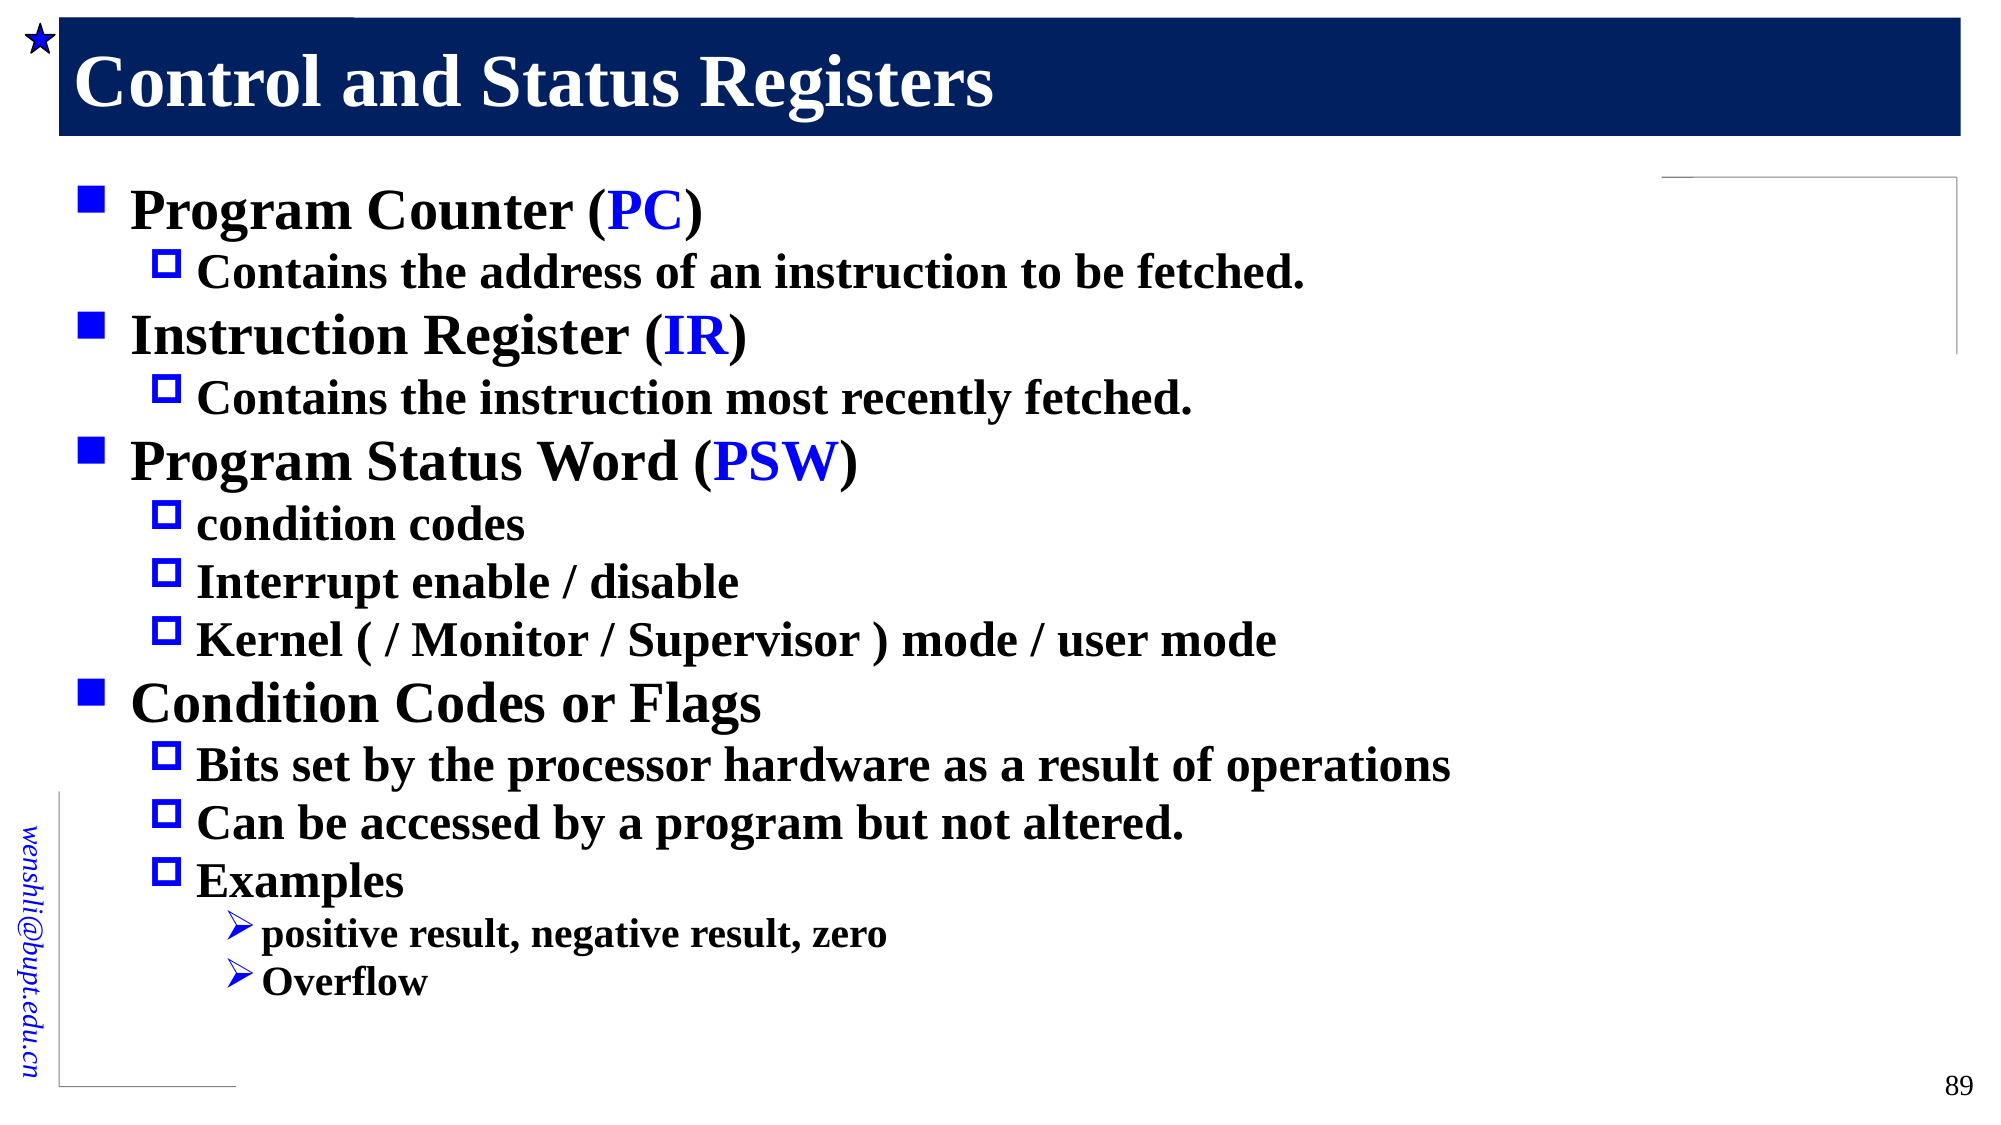

# Control and Status Registers
Program Counter (PC)
Contains the address of an instruction to be fetched.
Instruction Register (IR)
Contains the instruction most recently fetched.
Program Status Word (PSW)
condition codes
Interrupt enable / disable
Kernel ( / Monitor / Supervisor ) mode / user mode
Condition Codes or Flags
Bits set by the processor hardware as a result of operations
Can be accessed by a program but not altered.
Examples
positive result, negative result, zero
Overflow
89